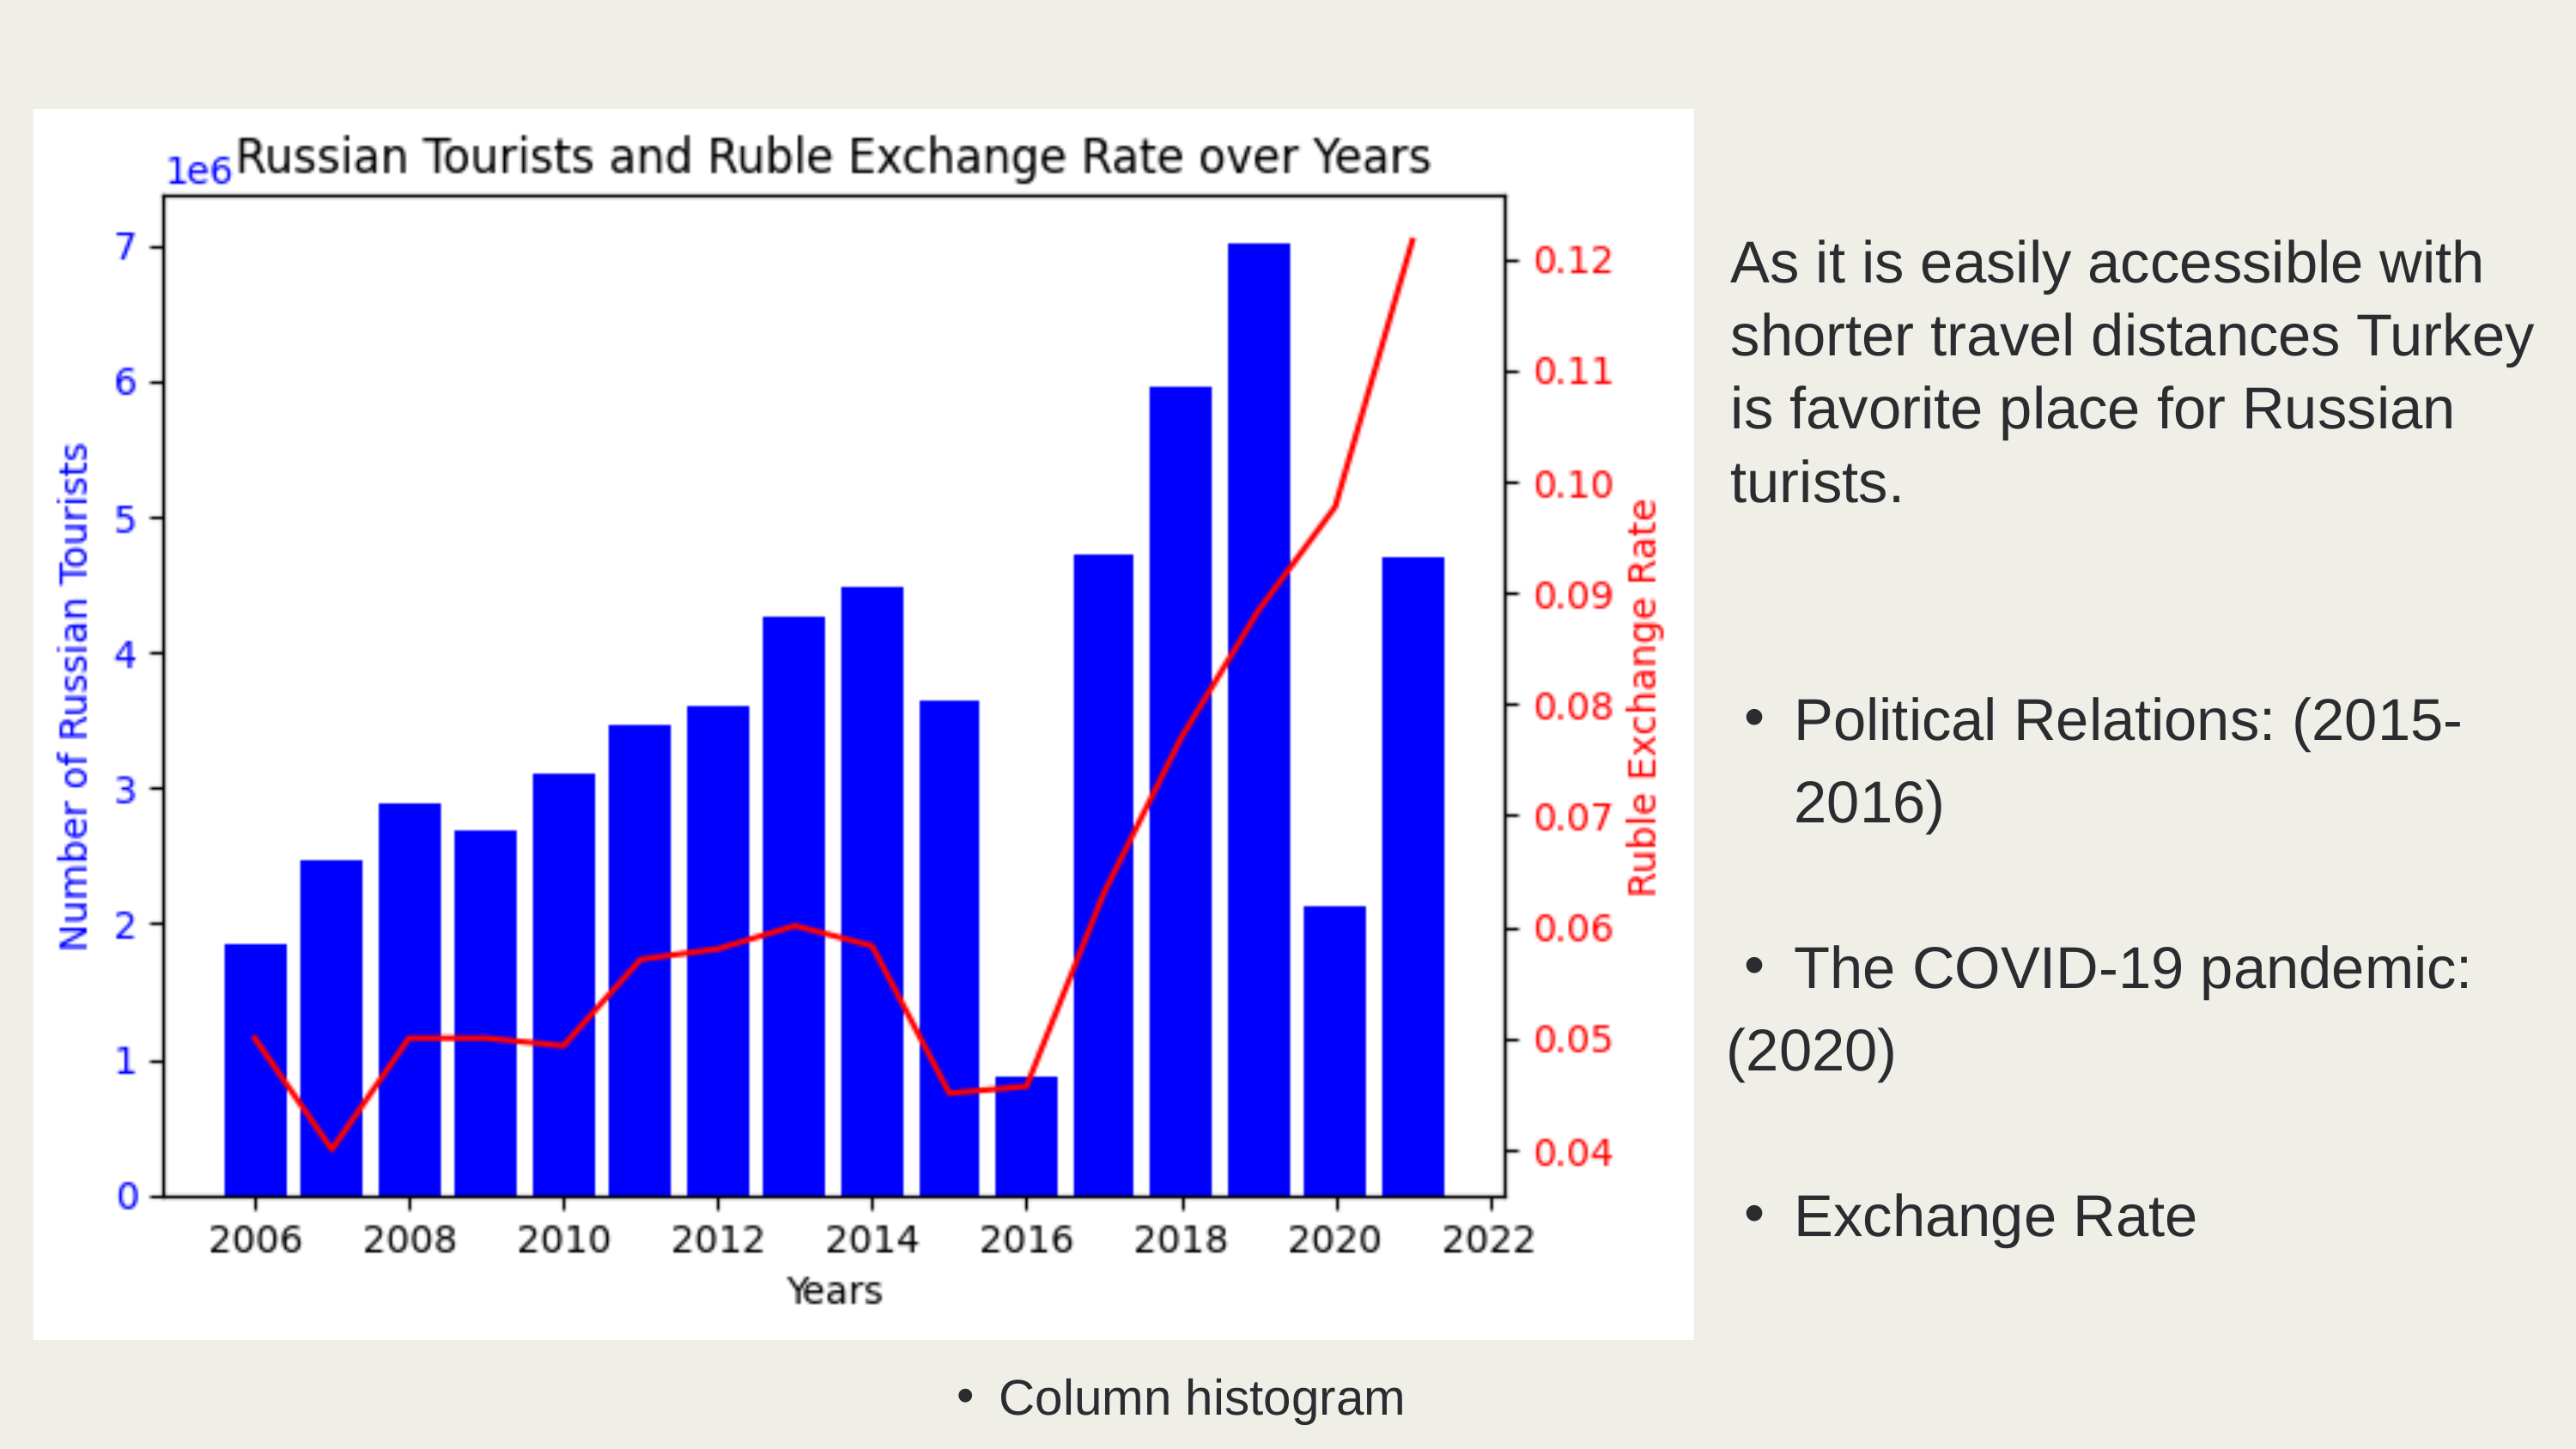

As it is easily accessible with shorter travel distances Turkey is favorite place for Russian turists.

Political Relations: (2015-2016)

The COVID-19 pandemic:
  (2020)

Exchange Rate
Column histogram